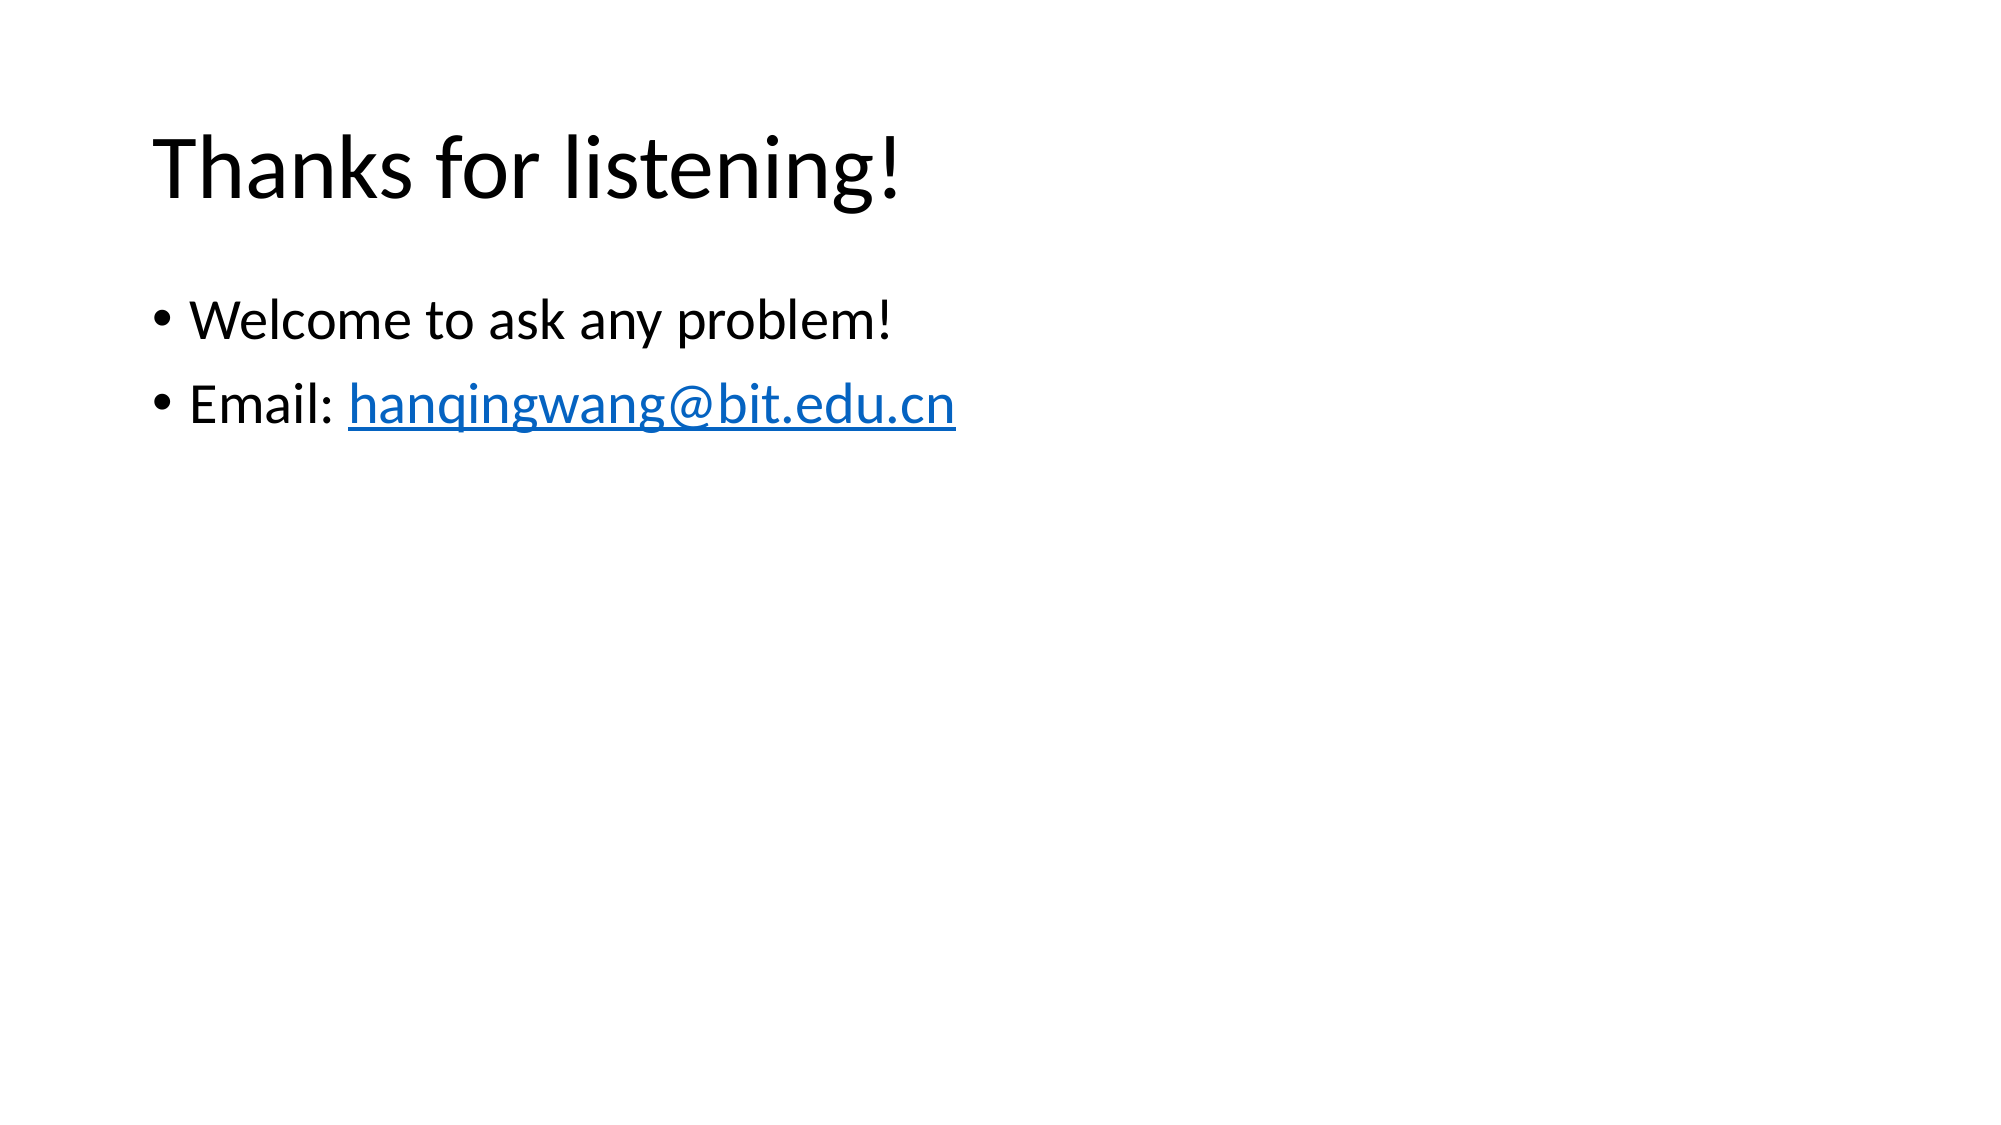

# Thanks for listening!
Welcome to ask any problem!
Email: hanqingwang@bit.edu.cn